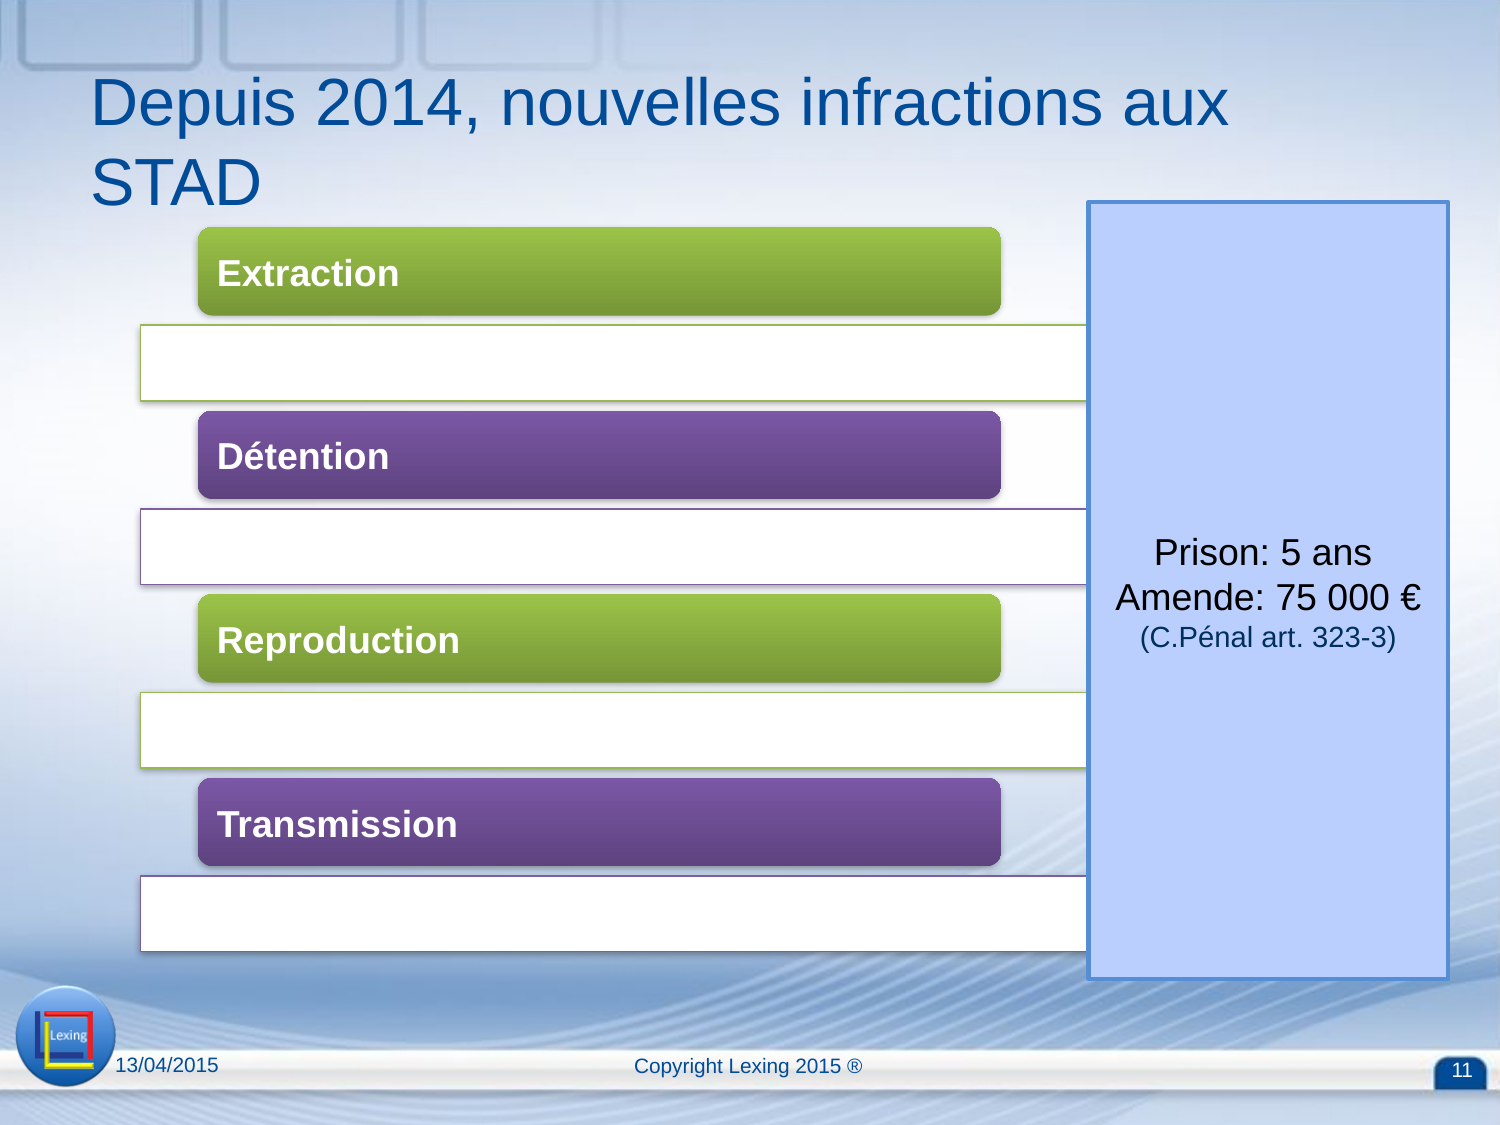

# Depuis 2014, nouvelles infractions aux STAD
Prison: 5 ans
Amende: 75 000 €
(C.Pénal art. 323-3)
Extraction
Détention
Reproduction
Transmission
13/04/2015
Copyright Lexing 2015 ®
11